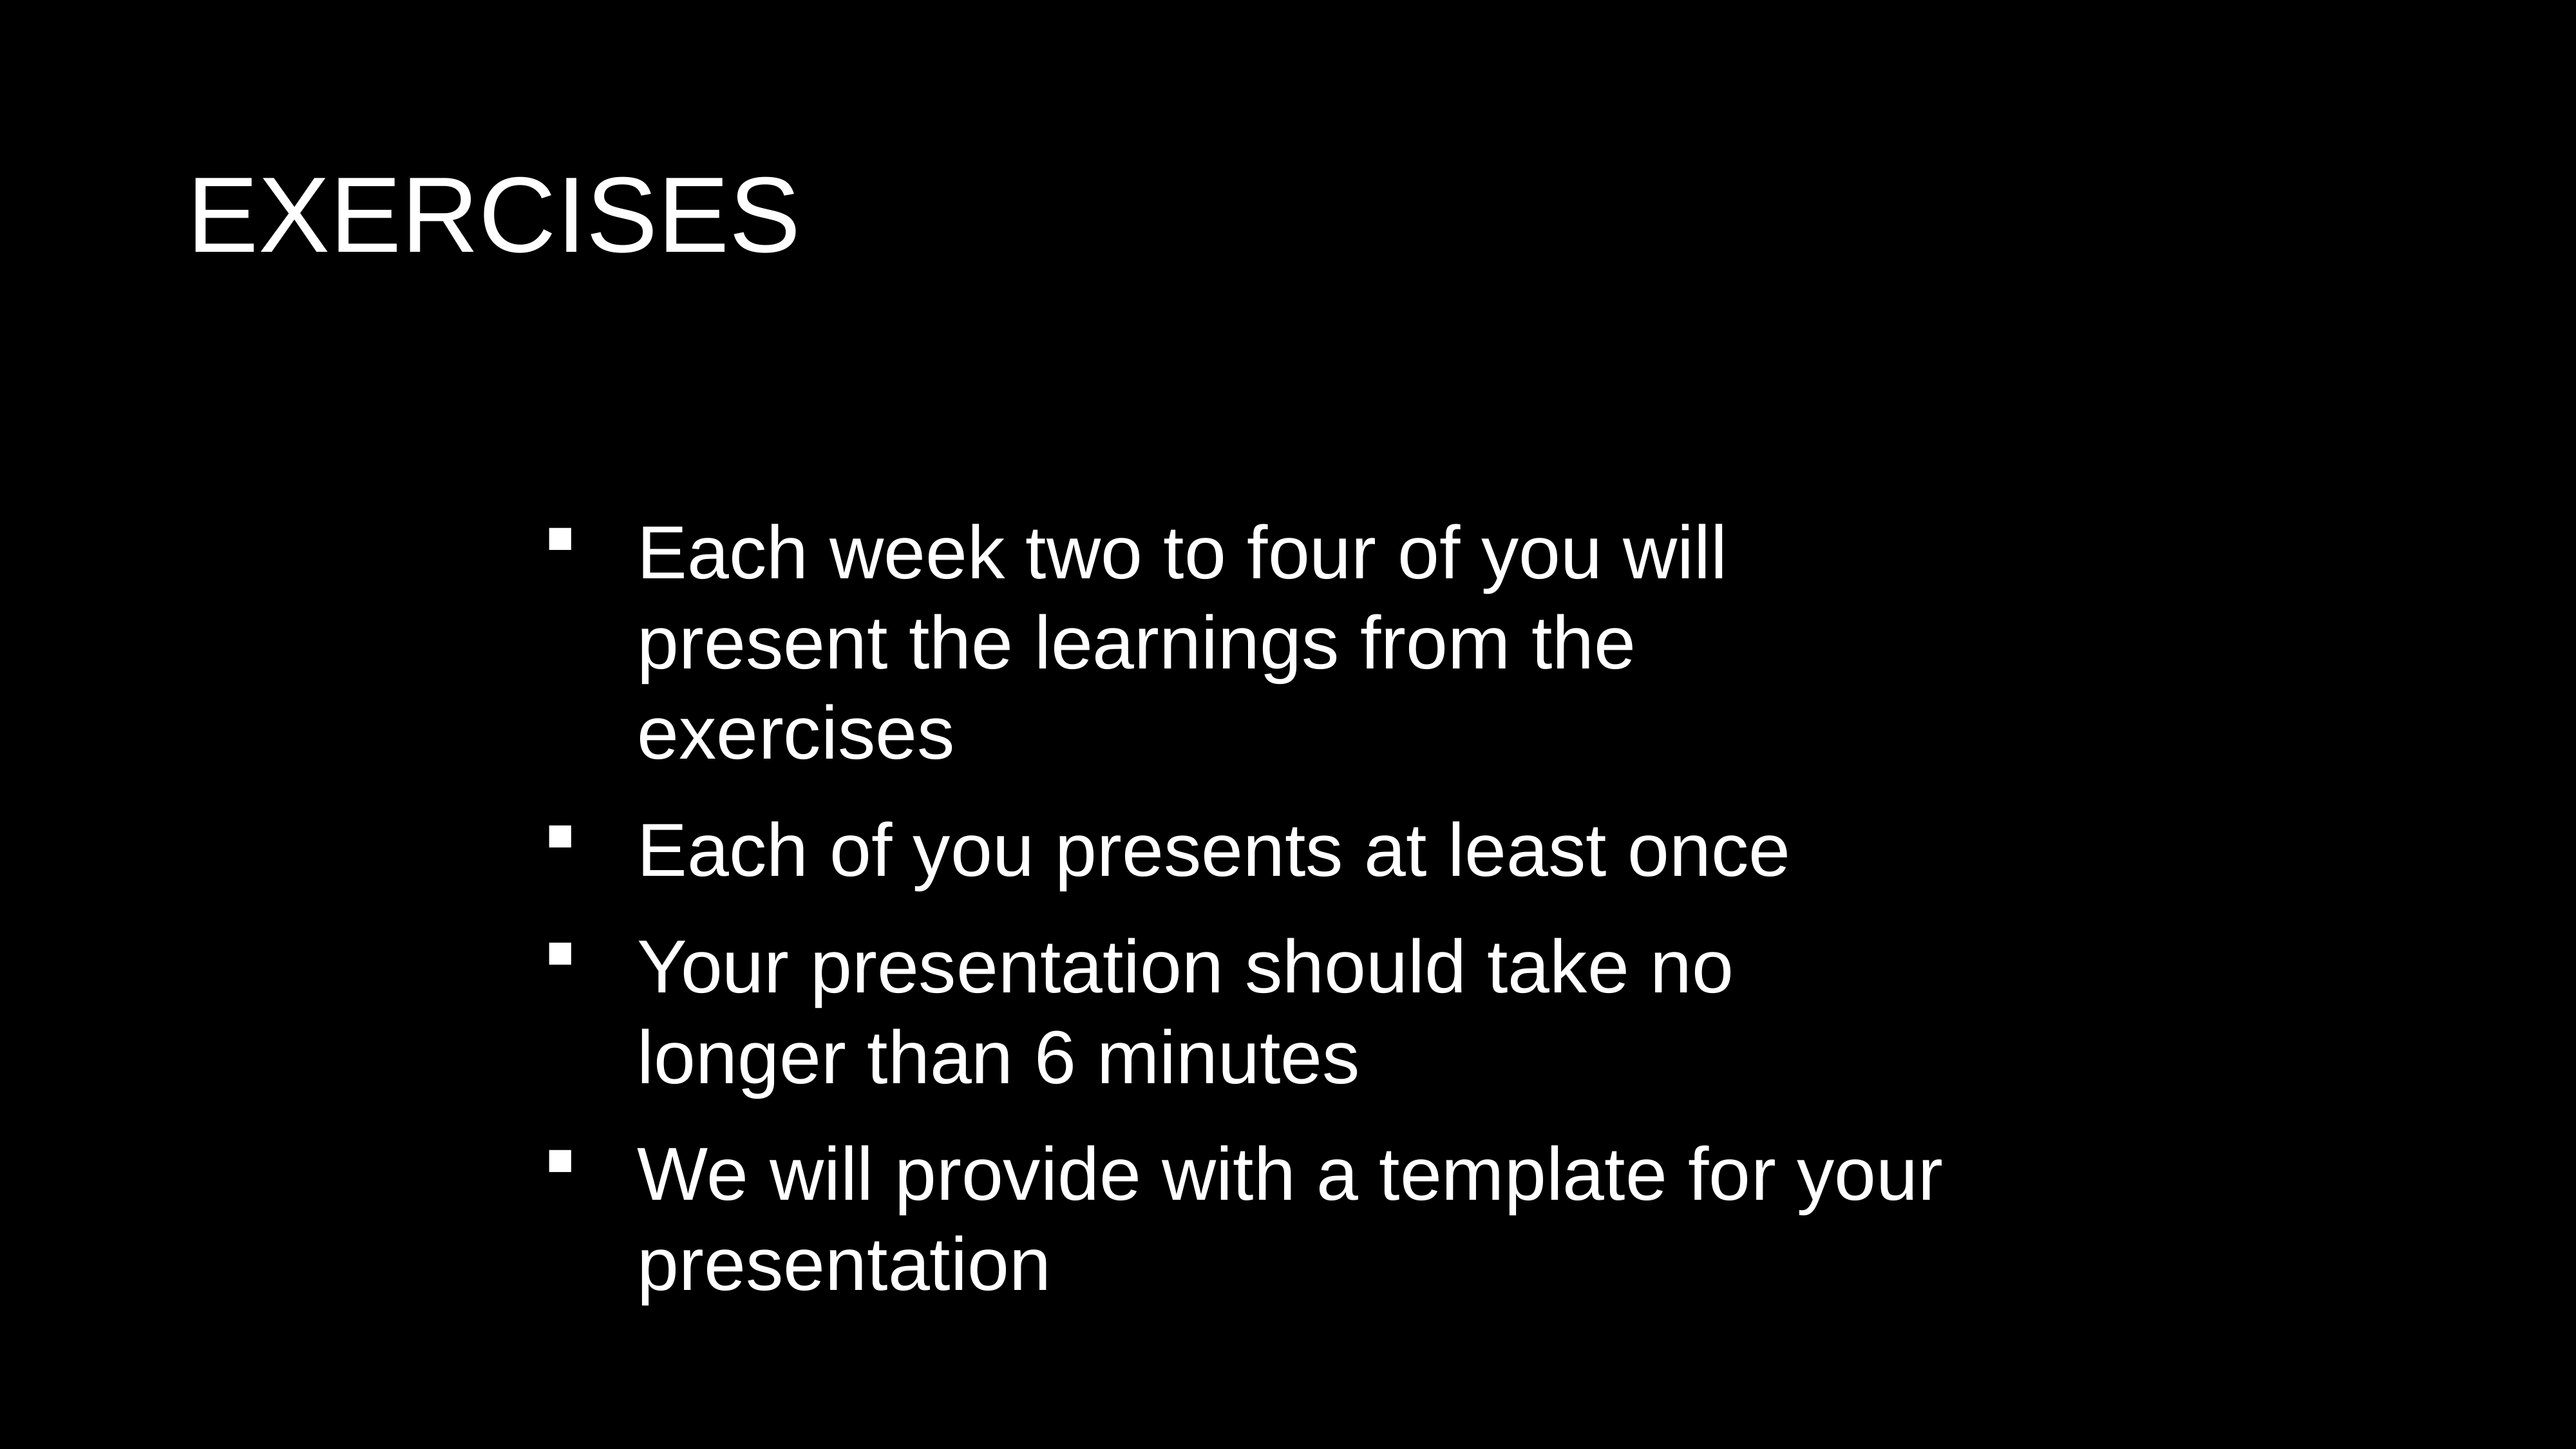

# Exercises
Each week two to four of you will present the learnings from the exercises
Each of you presents at least once
Your presentation should take no longer than 6 minutes
We will provide with a template for your presentation